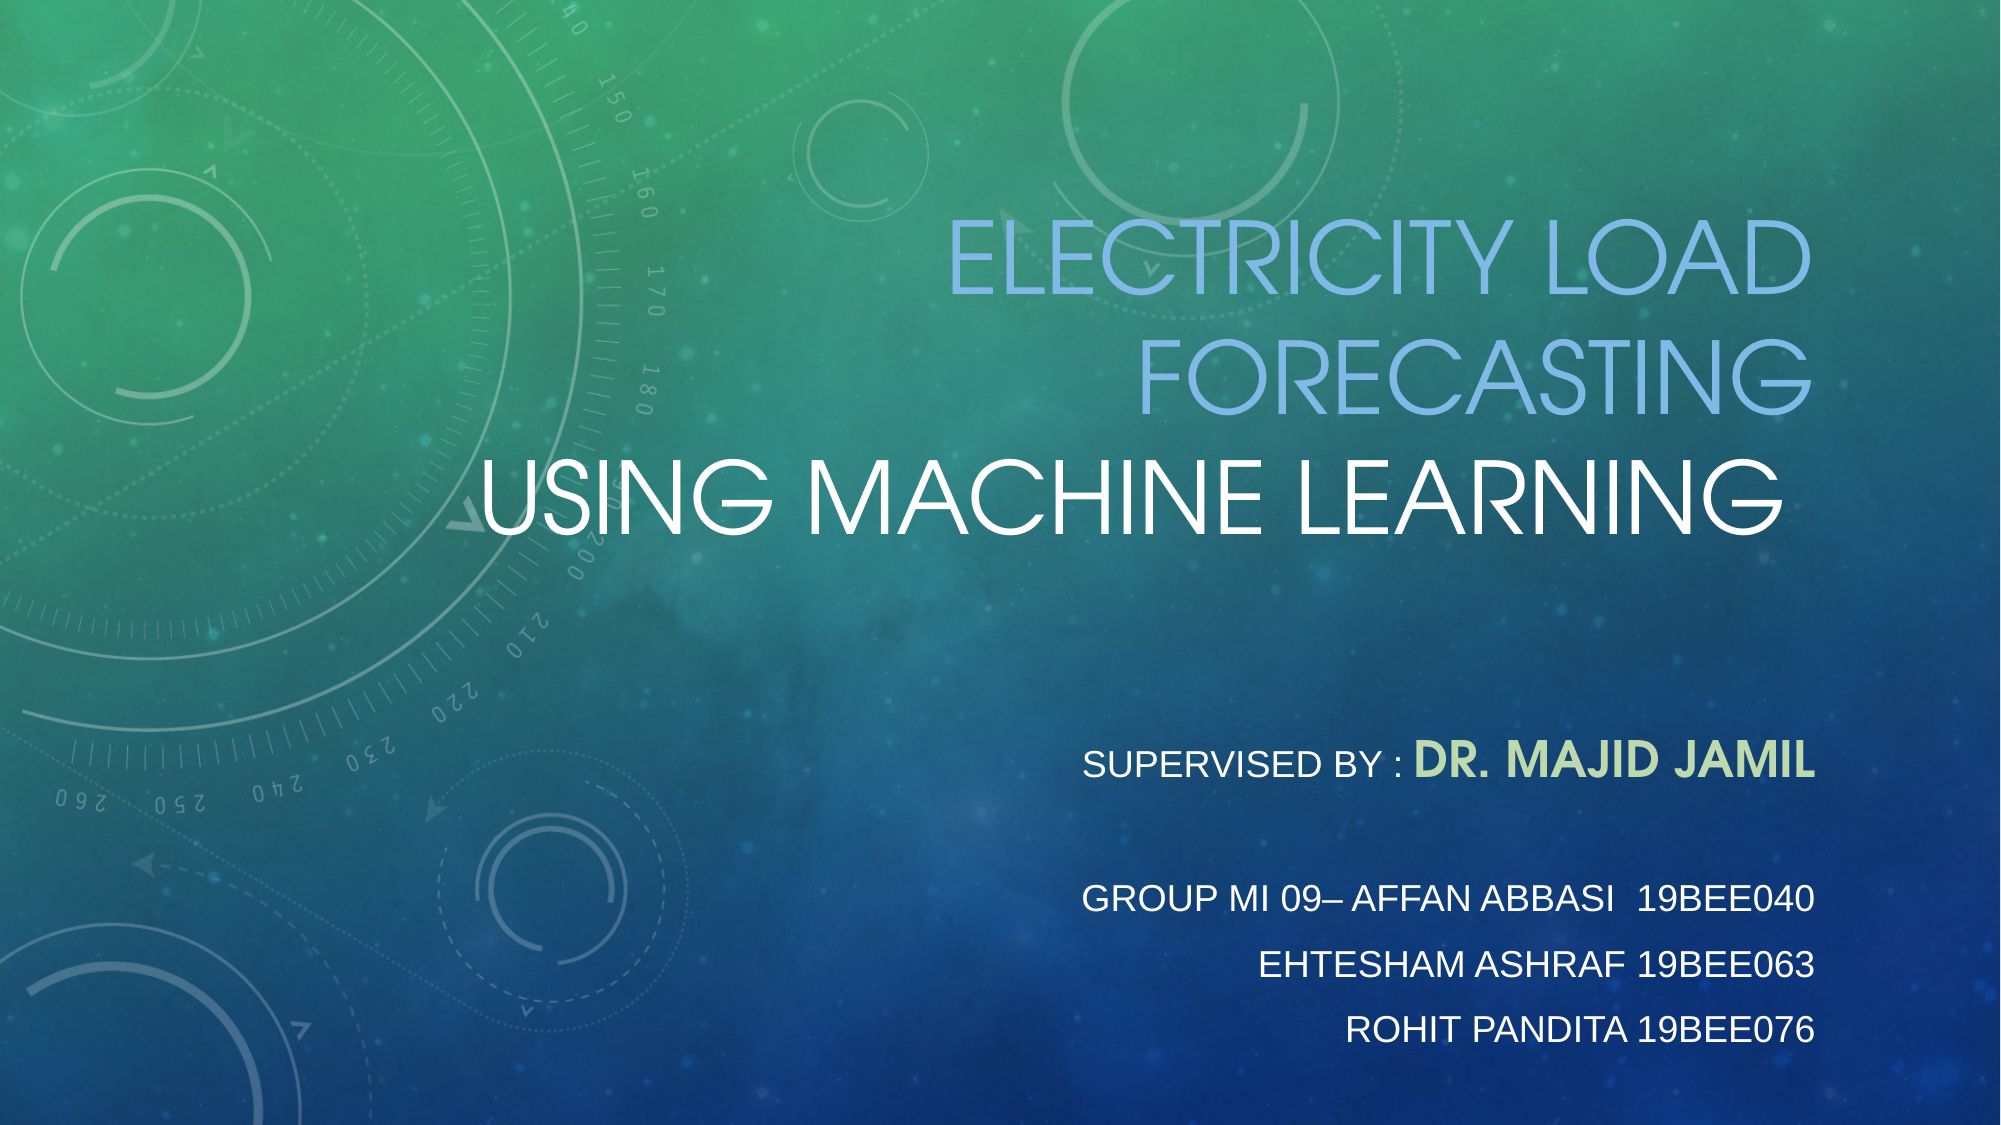

# Electricity Load forecasting using machine learning
Supervised by : dr. majid jamil

Group mI 09– Affan abbasi  19bee040
                         Ehtesham ashraf 19bee063
                         Rohit pandita 19bee076